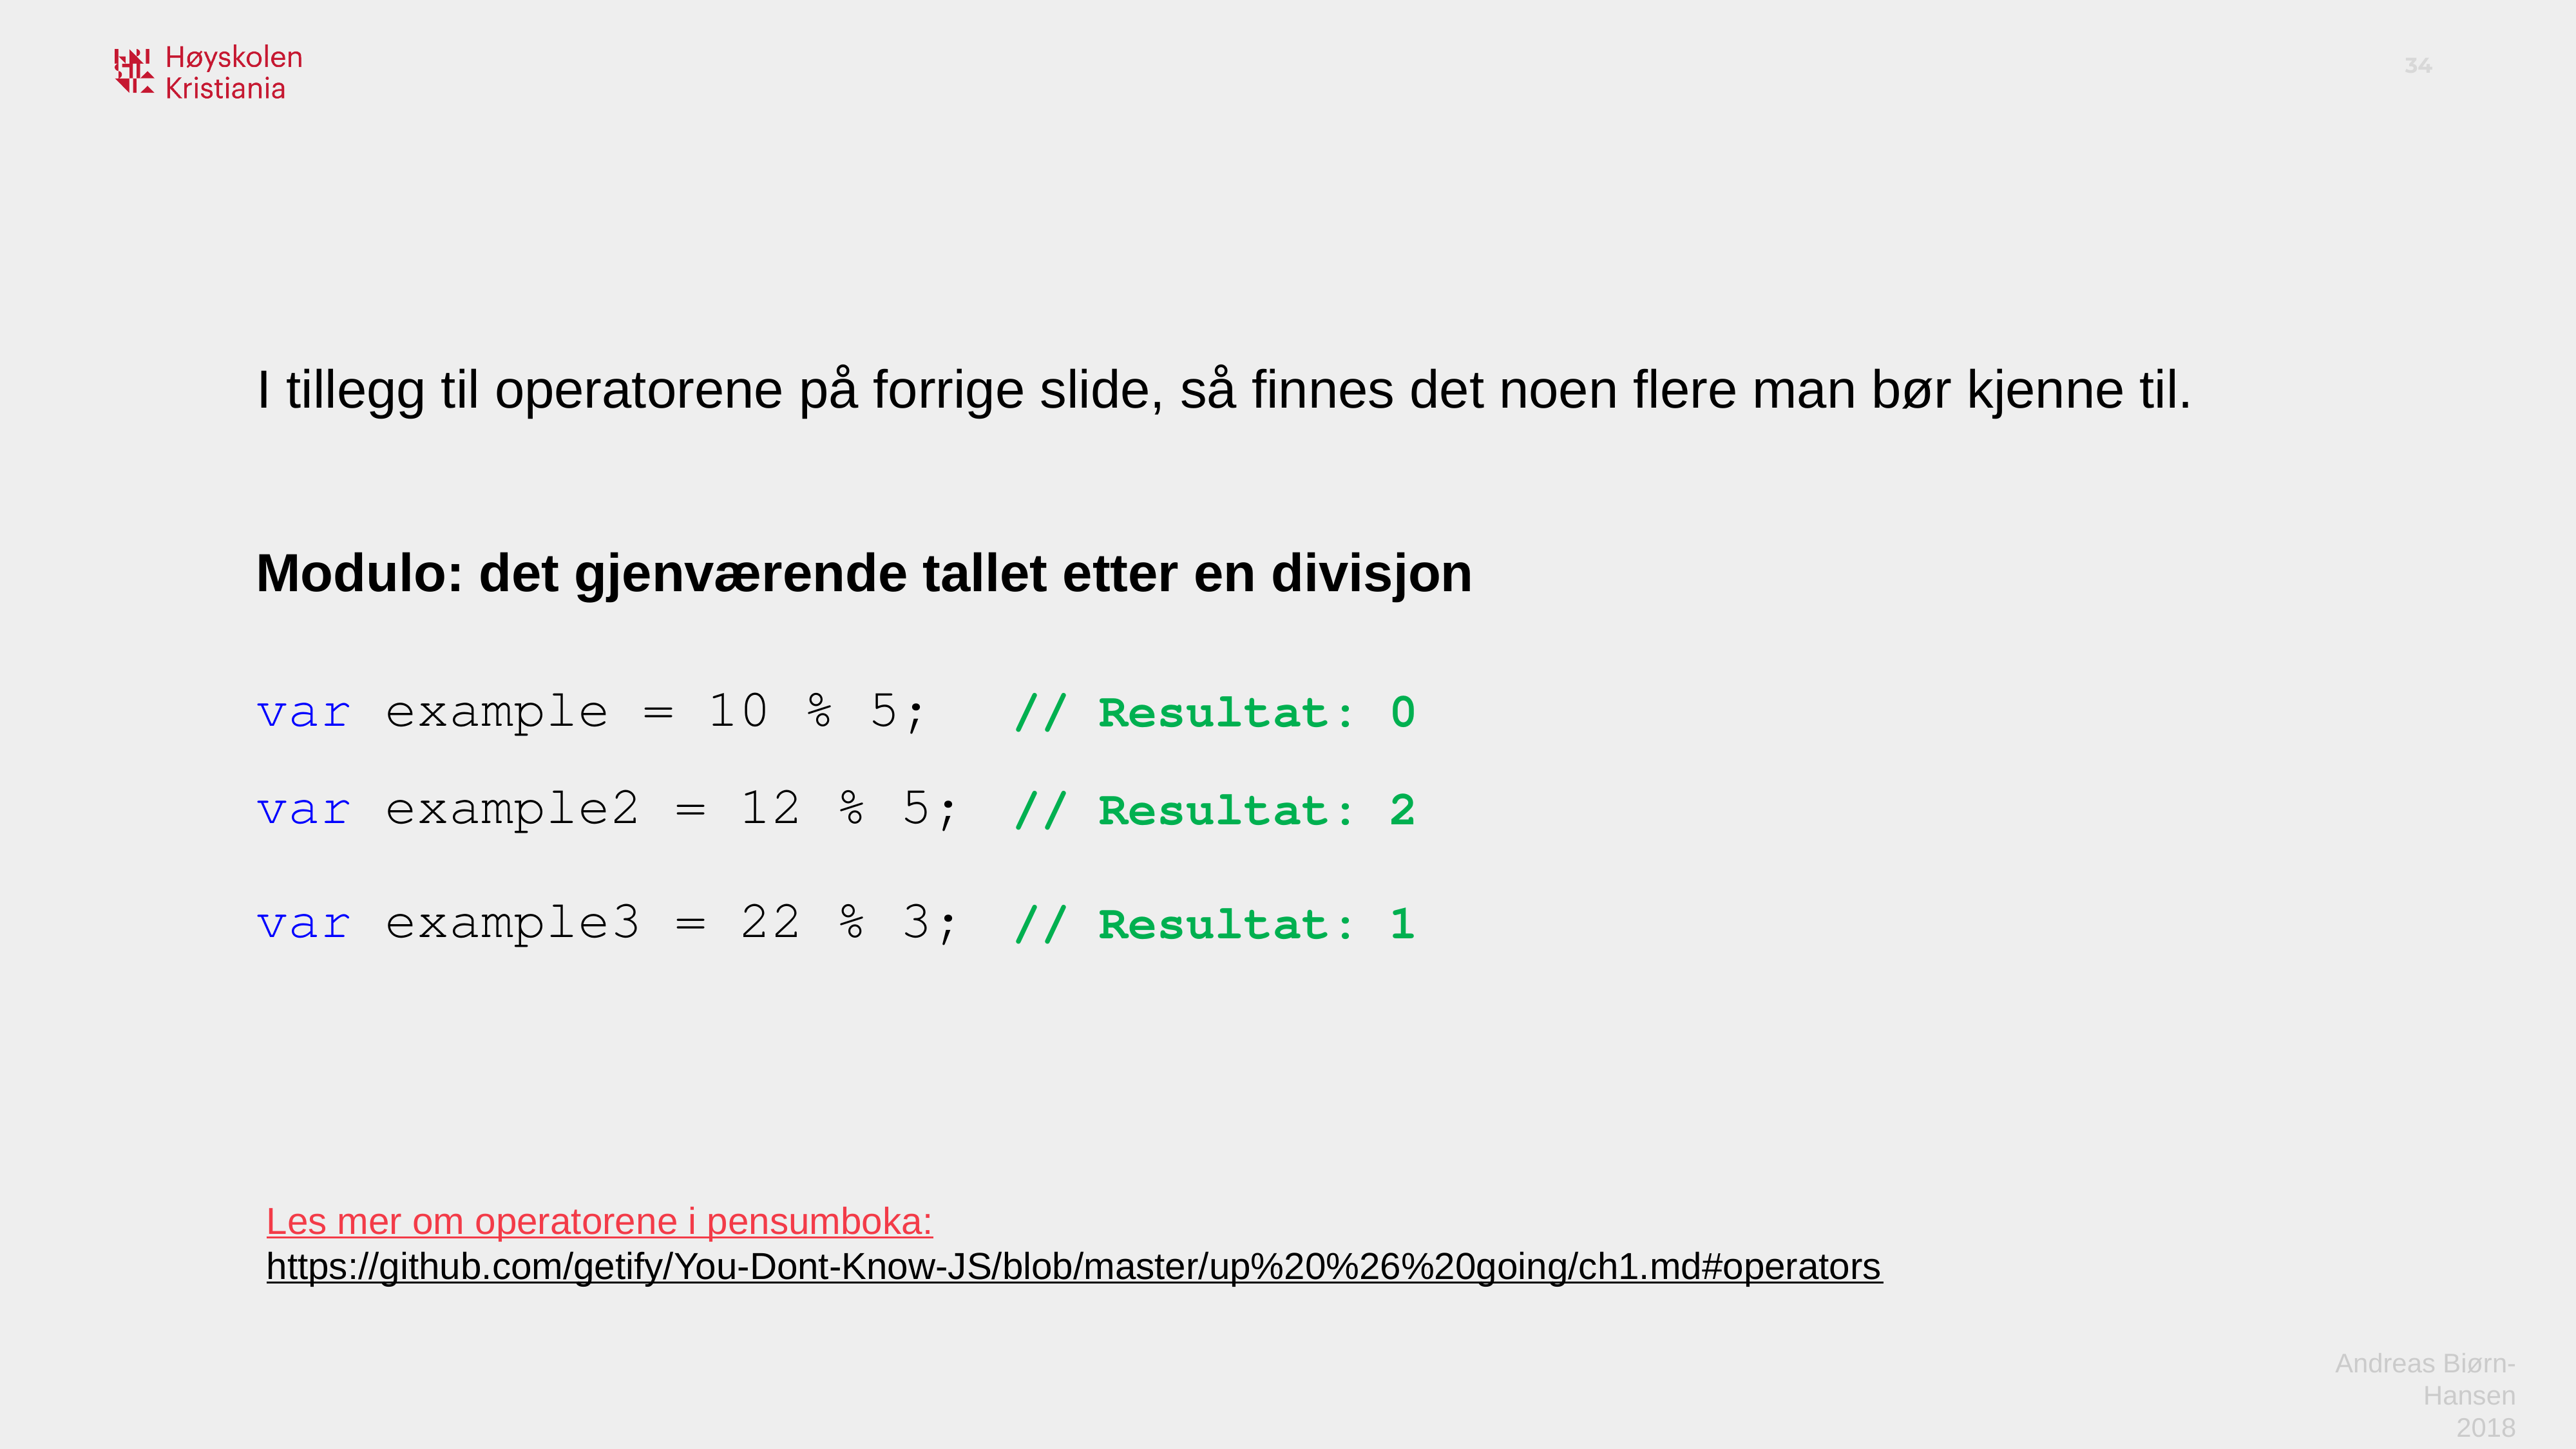

I tillegg til operatorene på forrige slide, så finnes det noen flere man bør kjenne til.
Modulo: det gjenværende tallet etter en divisjon
var example = 10 % 5;
// Resultat: 0
var example2 = 12 % 5;
// Resultat: 2
var example3 = 22 % 3;
// Resultat: 1
Les mer om operatorene i pensumboka:
https://github.com/getify/You-Dont-Know-JS/blob/master/up%20%26%20going/ch1.md#operators